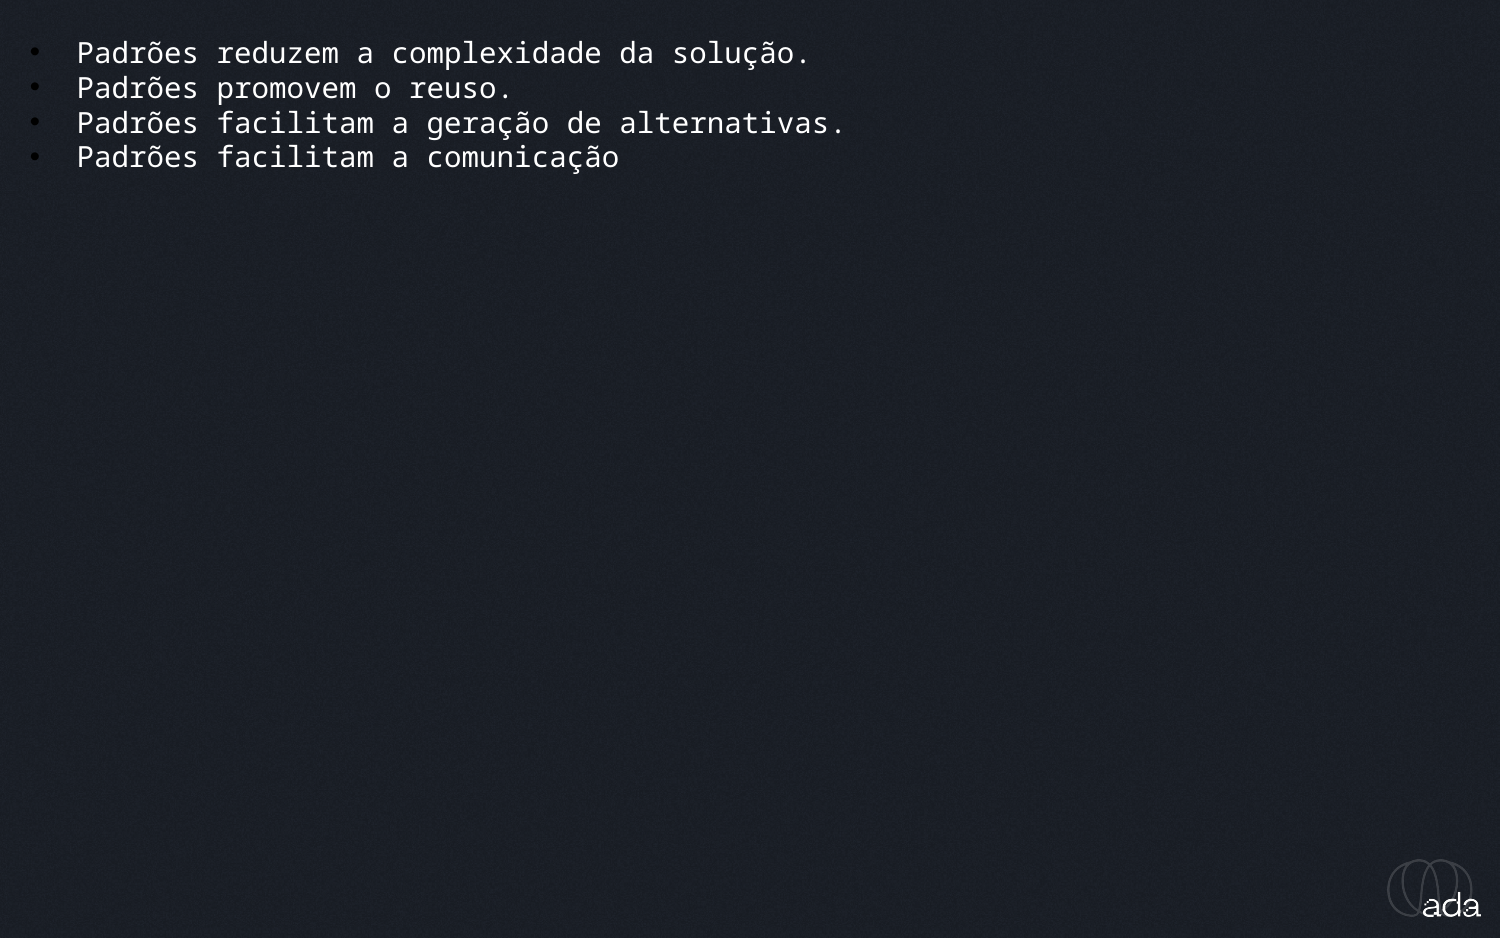

_vantagens e benefícios
Padrões reduzem a complexidade da solução.
Padrões promovem o reuso.
Padrões facilitam a geração de alternativas.
Padrões facilitam a comunicação